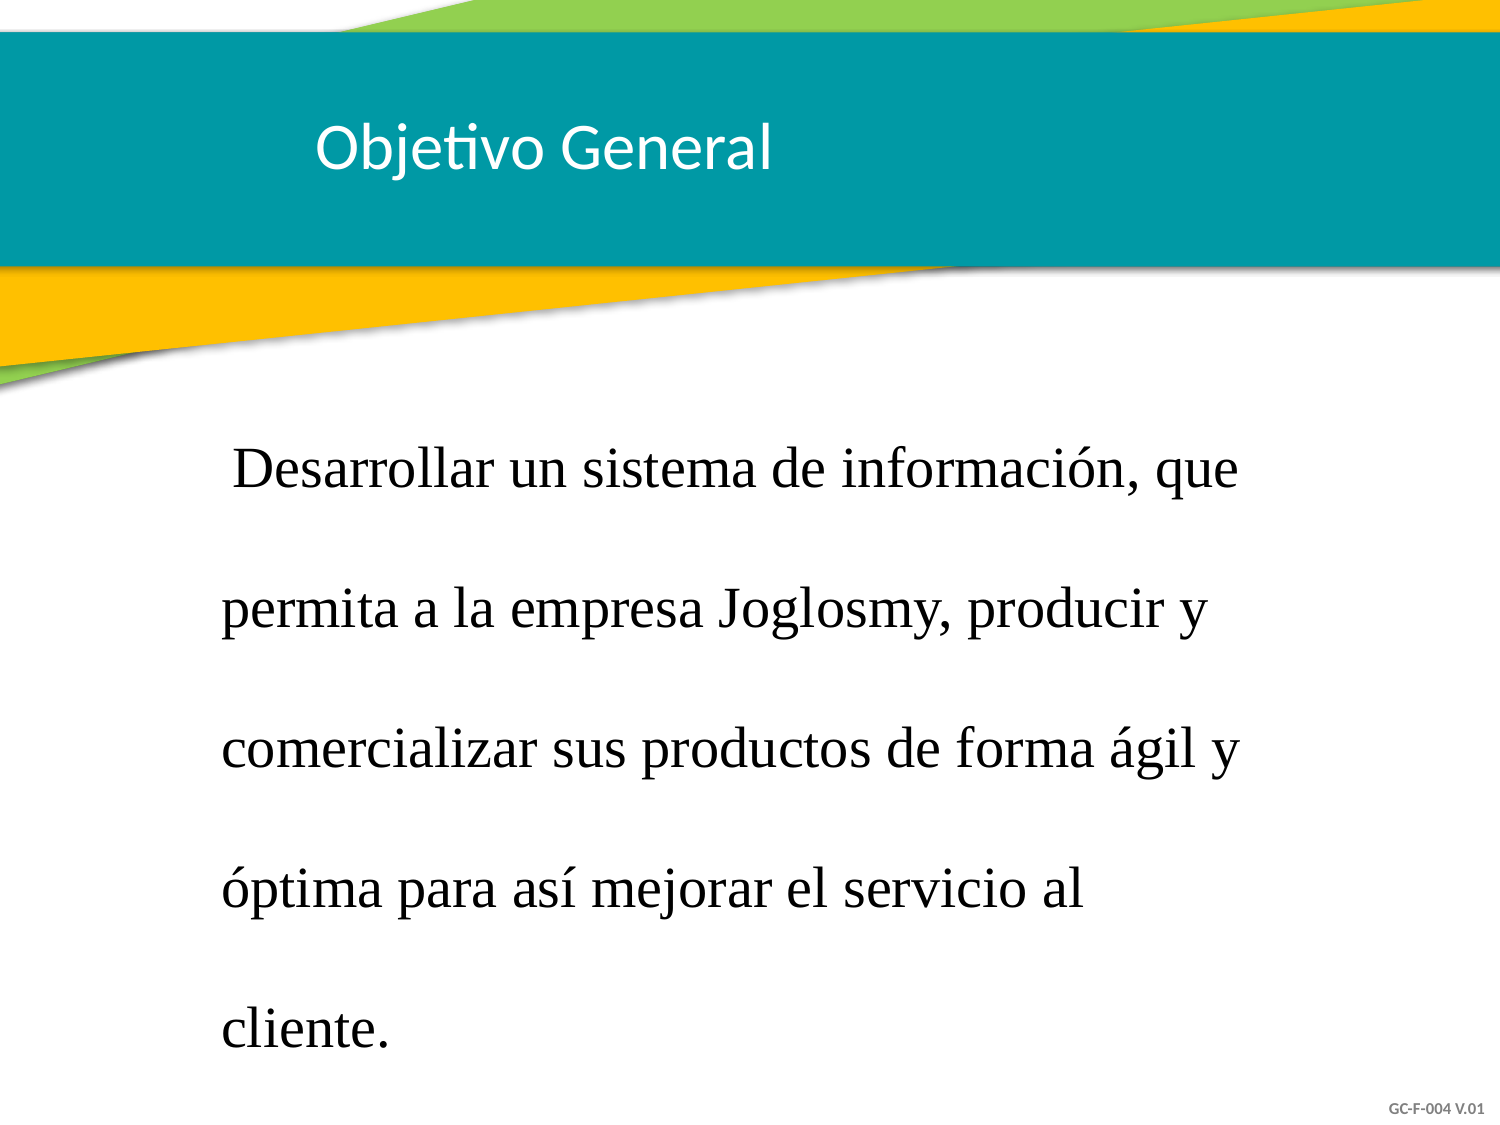

Objetivo General

Desarrollar un sistema de información, que permita a la empresa Joglosmy, producir y comercializar sus productos de forma ágil y óptima para así mejorar el servicio al cliente.